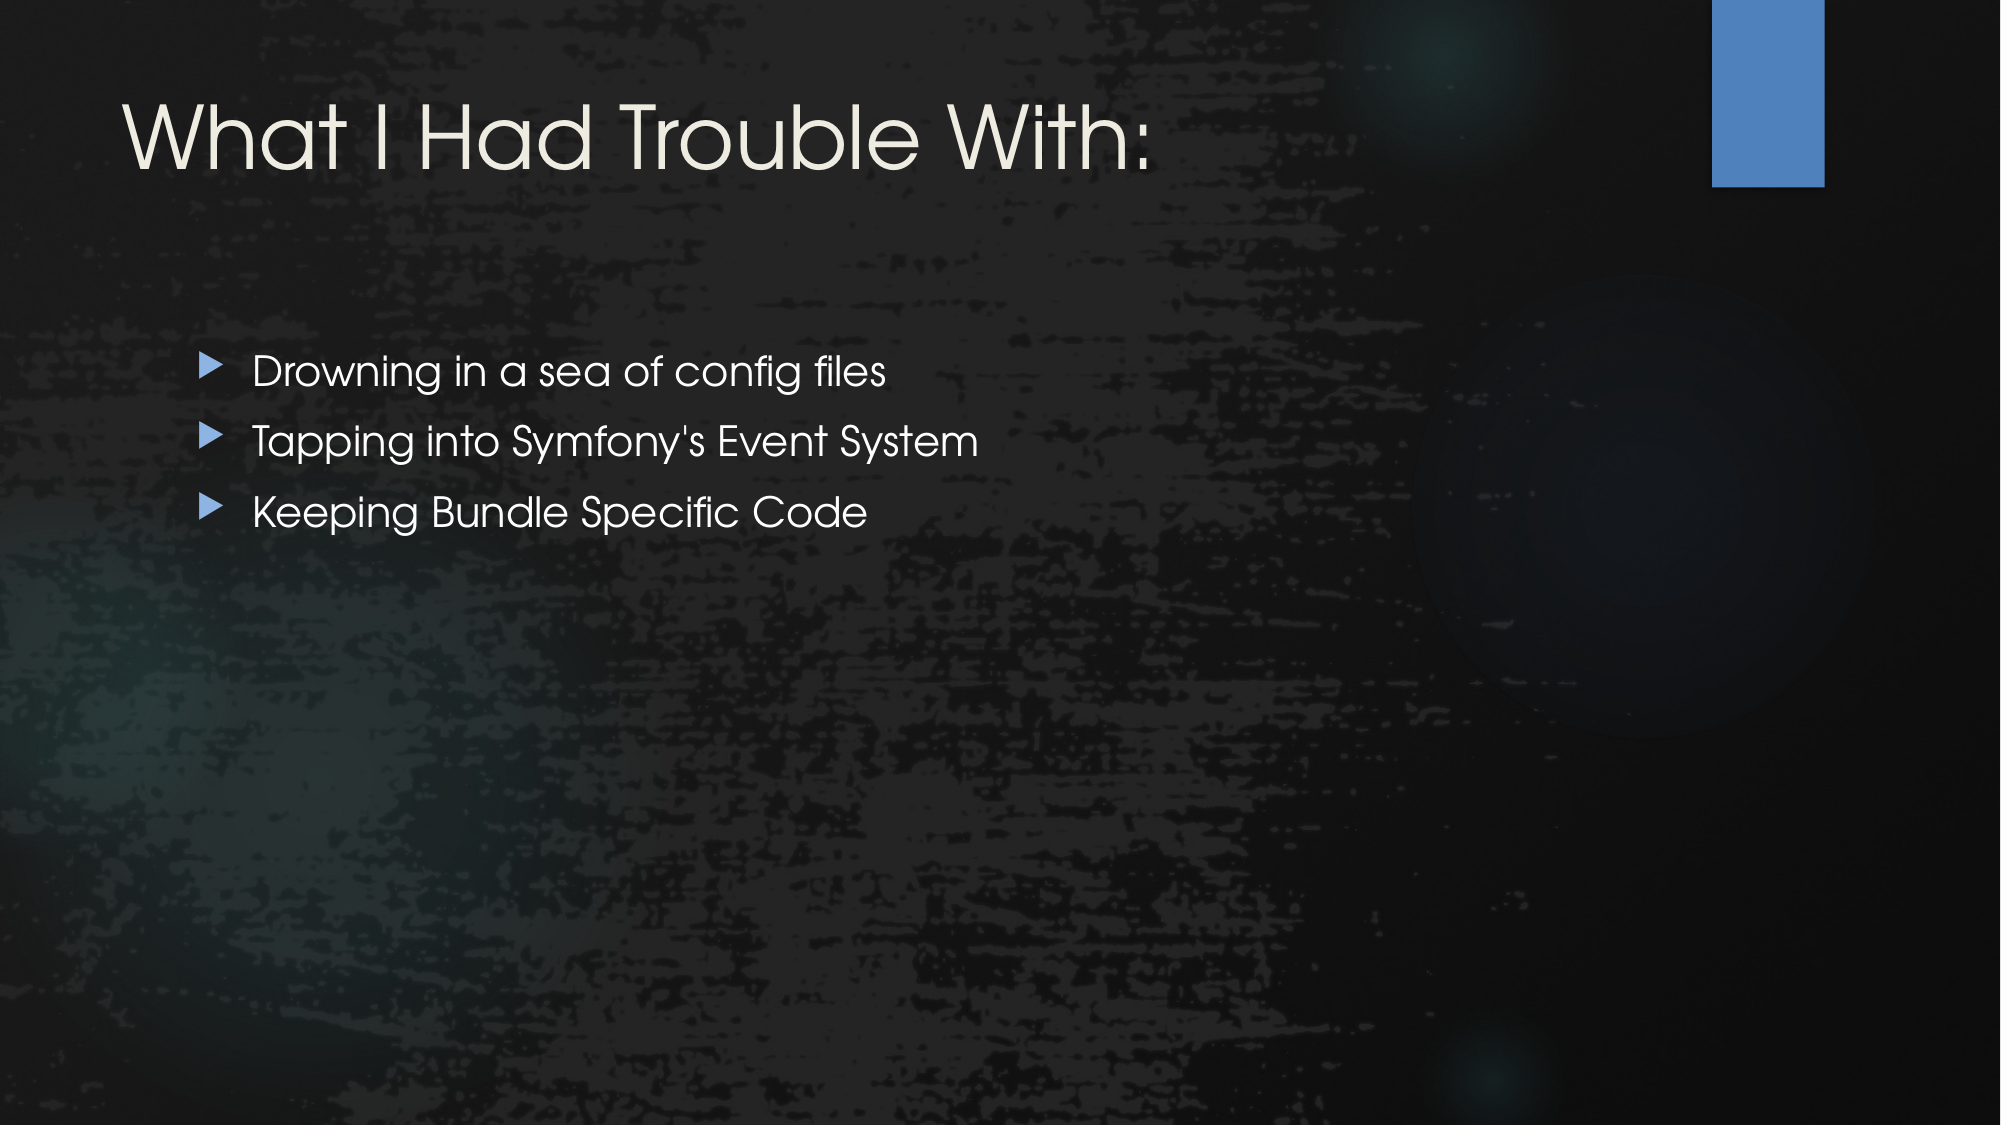

# What I Had Trouble With:
Drowning in a sea of config files
Tapping into Symfony's Event System
Keeping Bundle Specific Code